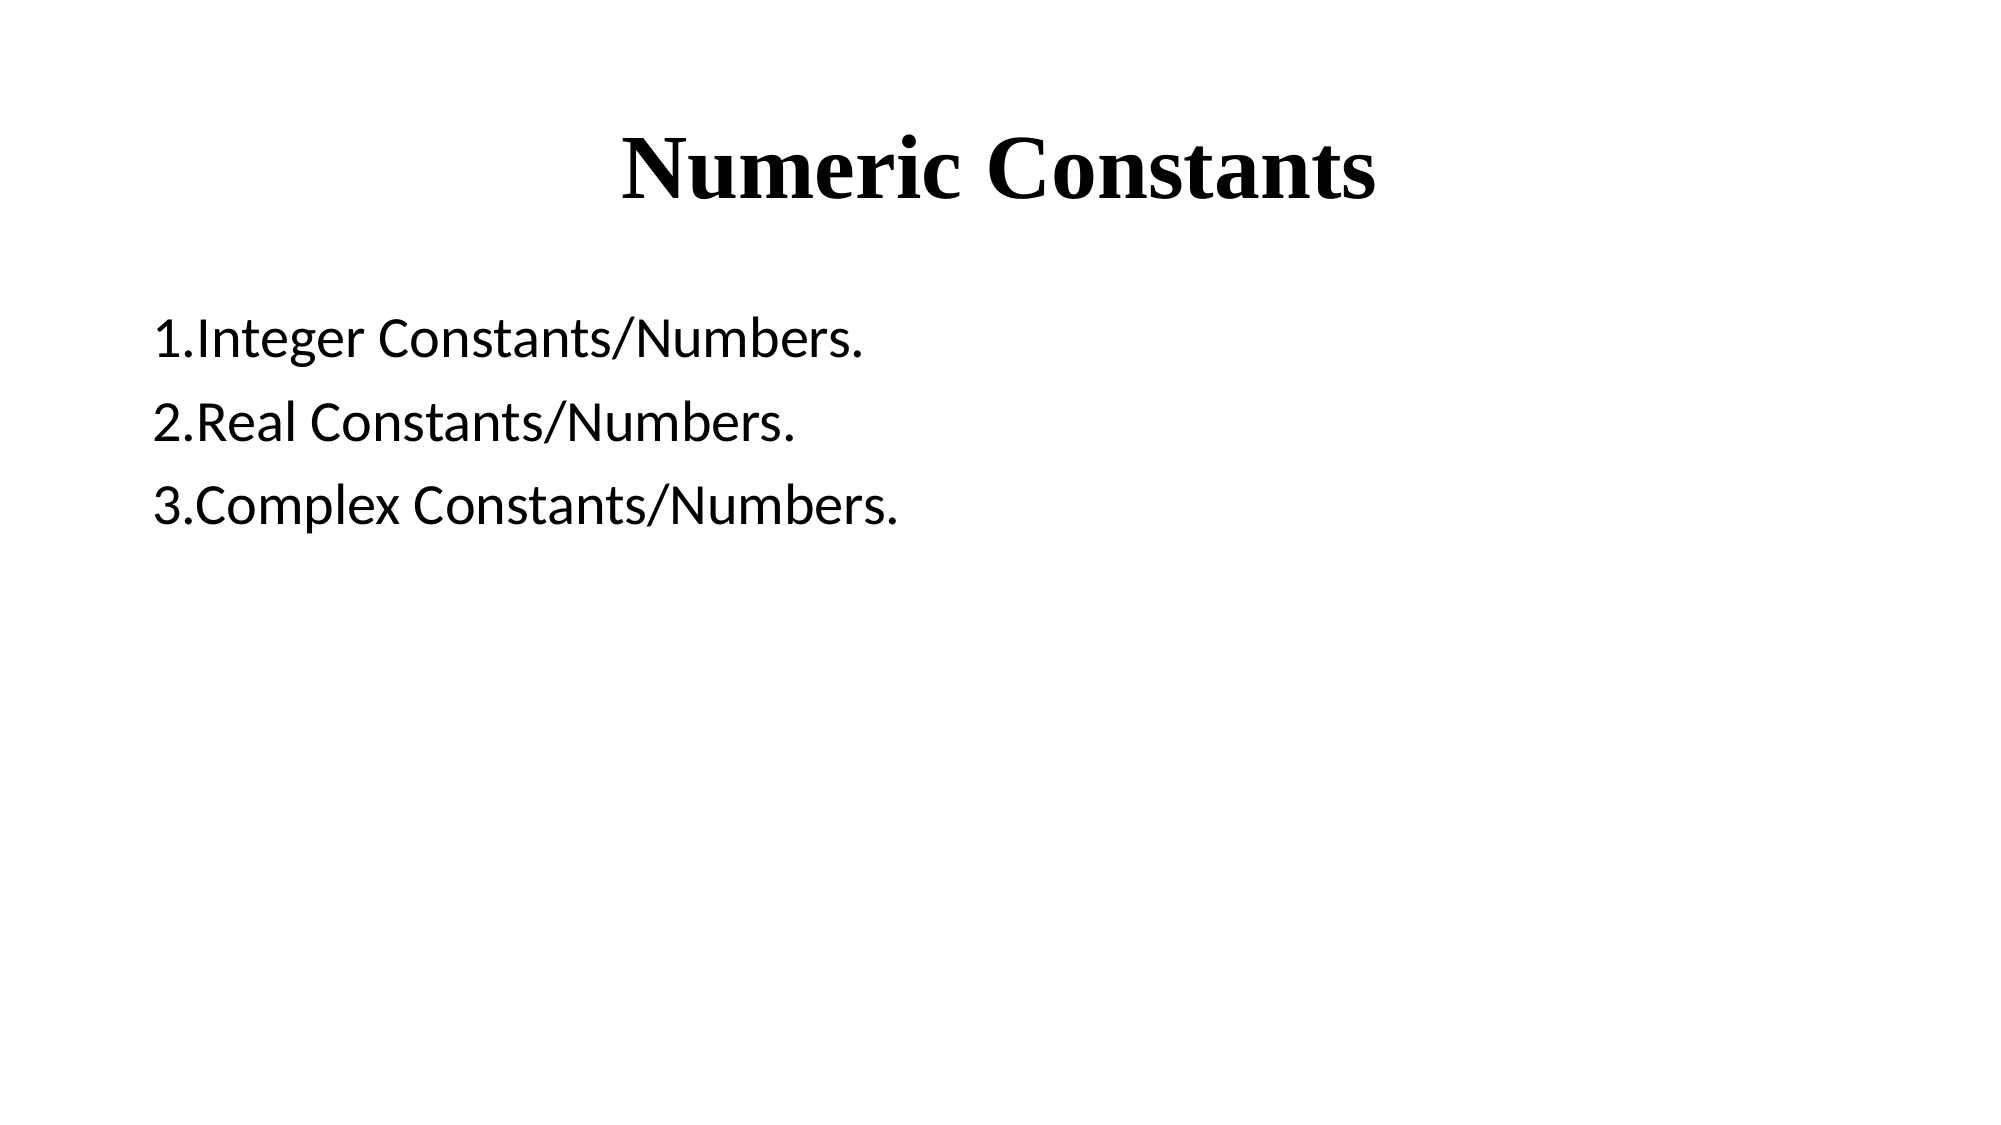

# Numeric Constants
1.Integer Constants/Numbers.
2.Real Constants/Numbers.
3.Complex Constants/Numbers.